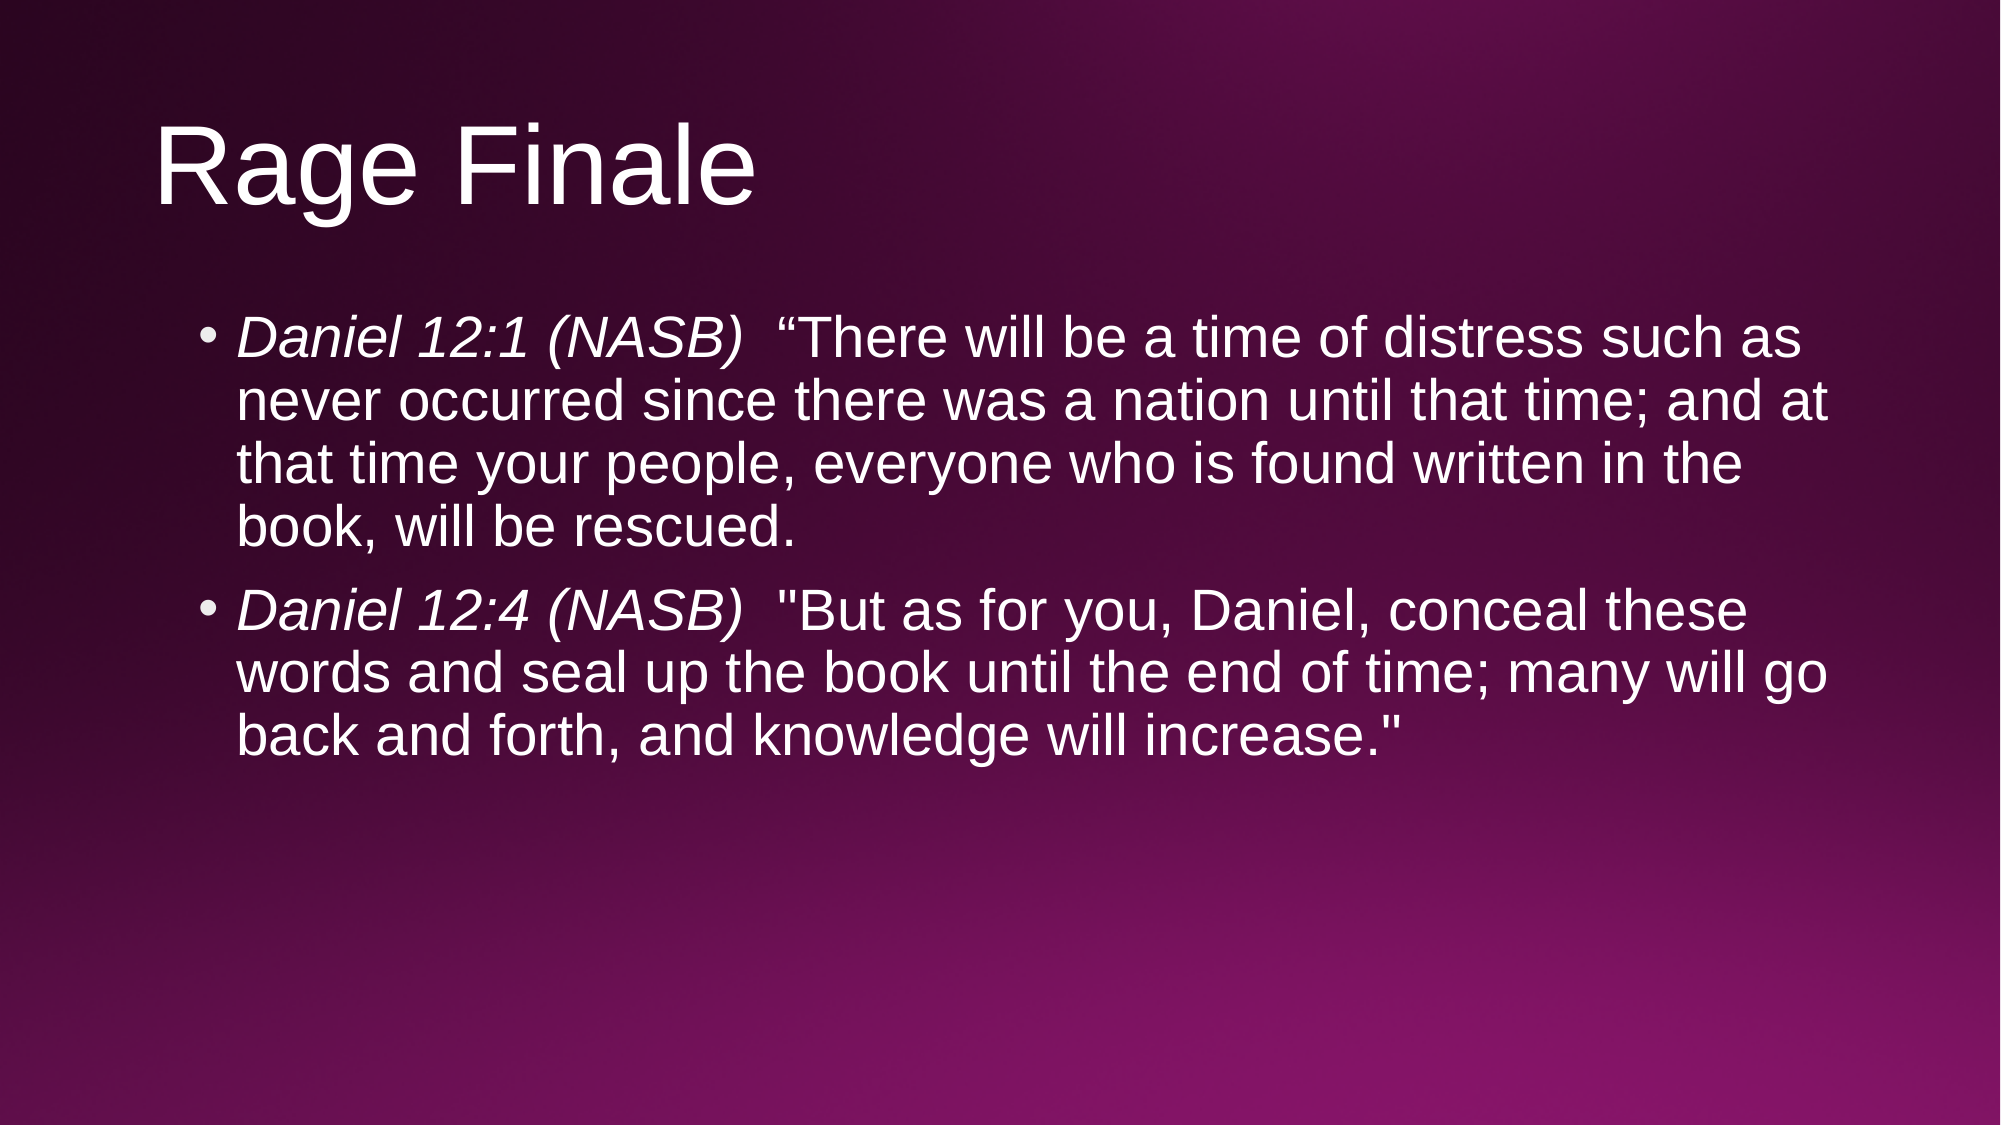

# Rage Finale
Daniel 12:1 (NASB)  “There will be a time of distress such as never occurred since there was a nation until that time; and at that time your people, everyone who is found written in the book, will be rescued.
Daniel 12:4 (NASB)  "But as for you, Daniel, conceal these words and seal up the book until the end of time; many will go back and forth, and knowledge will increase."